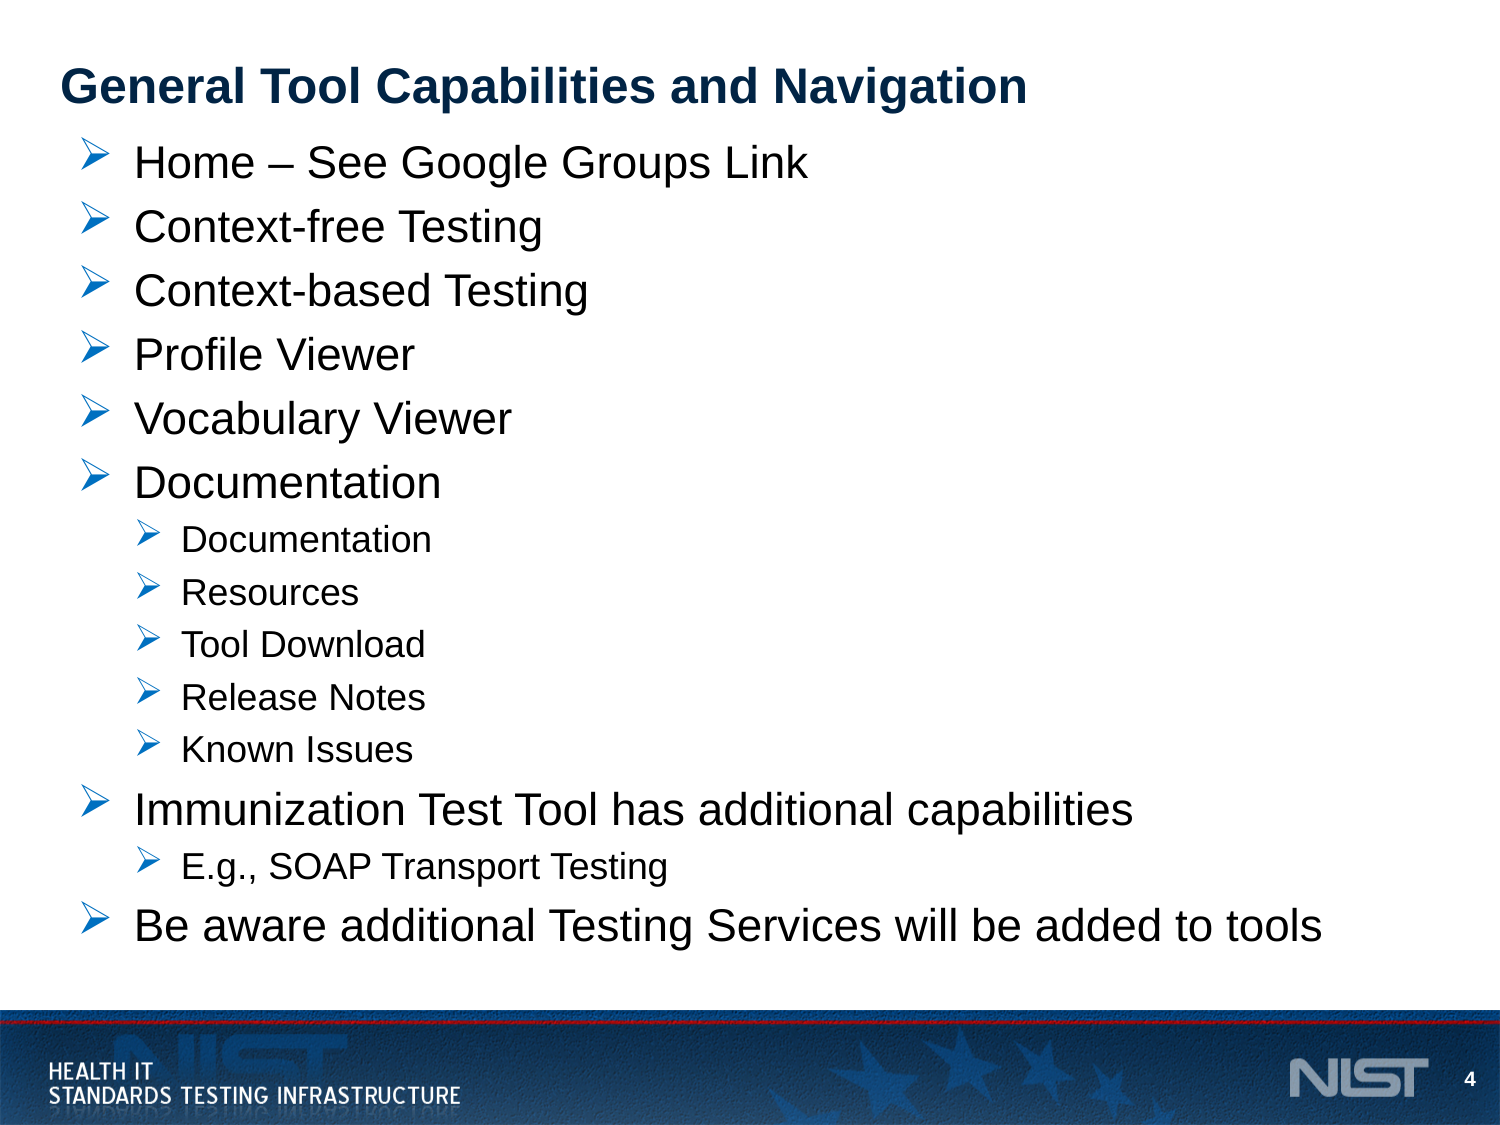

# General Tool Capabilities and Navigation
Home – See Google Groups Link
Context-free Testing
Context-based Testing
Profile Viewer
Vocabulary Viewer
Documentation
Documentation
Resources
Tool Download
Release Notes
Known Issues
Immunization Test Tool has additional capabilities
E.g., SOAP Transport Testing
Be aware additional Testing Services will be added to tools